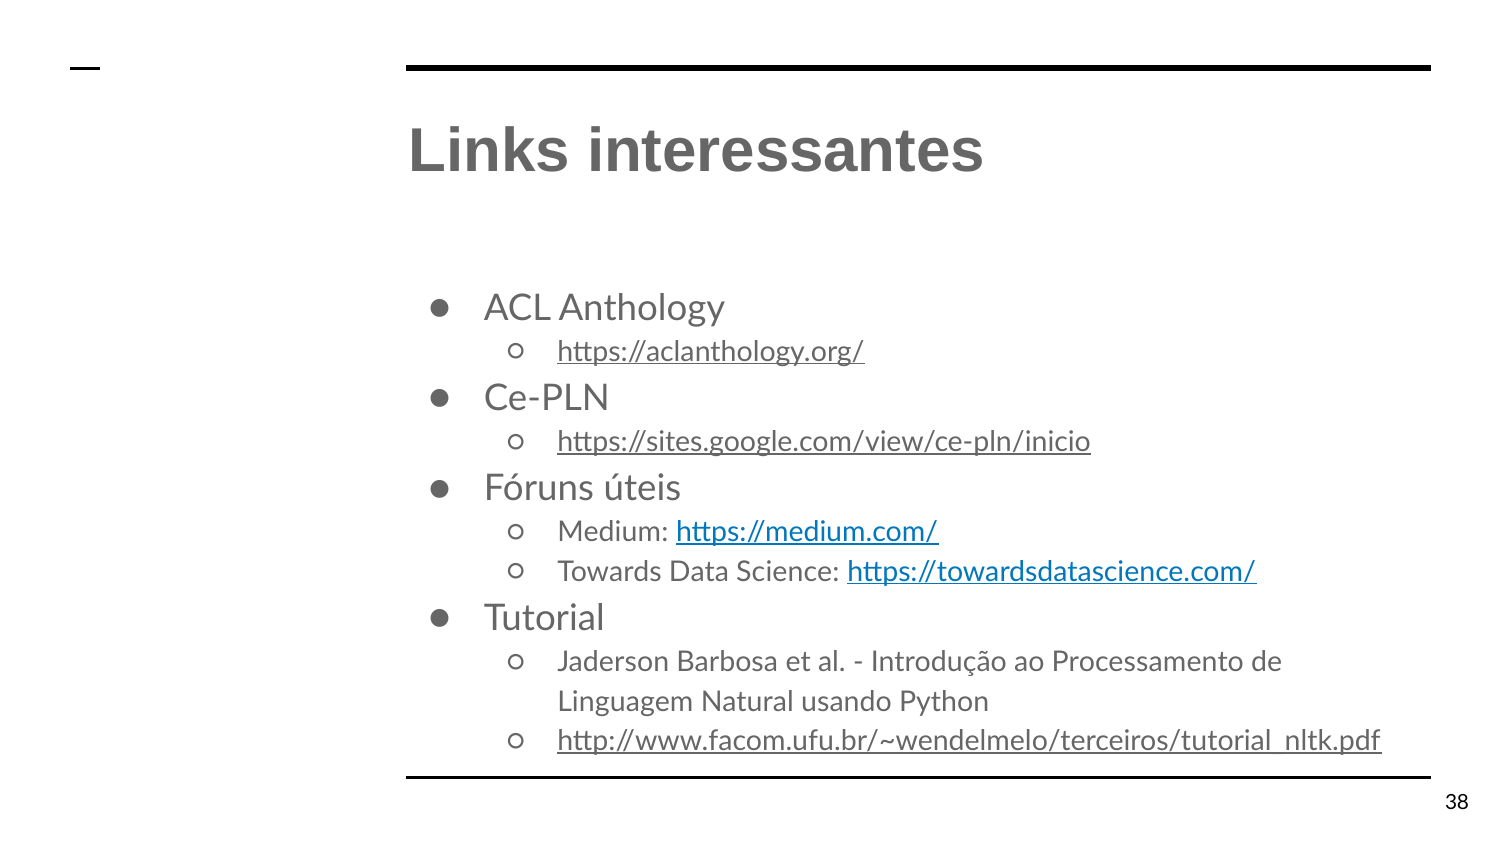

# Links interessantes
ACL Anthology
https://aclanthology.org/
Ce-PLN
https://sites.google.com/view/ce-pln/inicio
Fóruns úteis
Medium: https://medium.com/
Towards Data Science: https://towardsdatascience.com/
Tutorial
Jaderson Barbosa et al. - Introdução ao Processamento de Linguagem Natural usando Python
http://www.facom.ufu.br/~wendelmelo/terceiros/tutorial_nltk.pdf
38